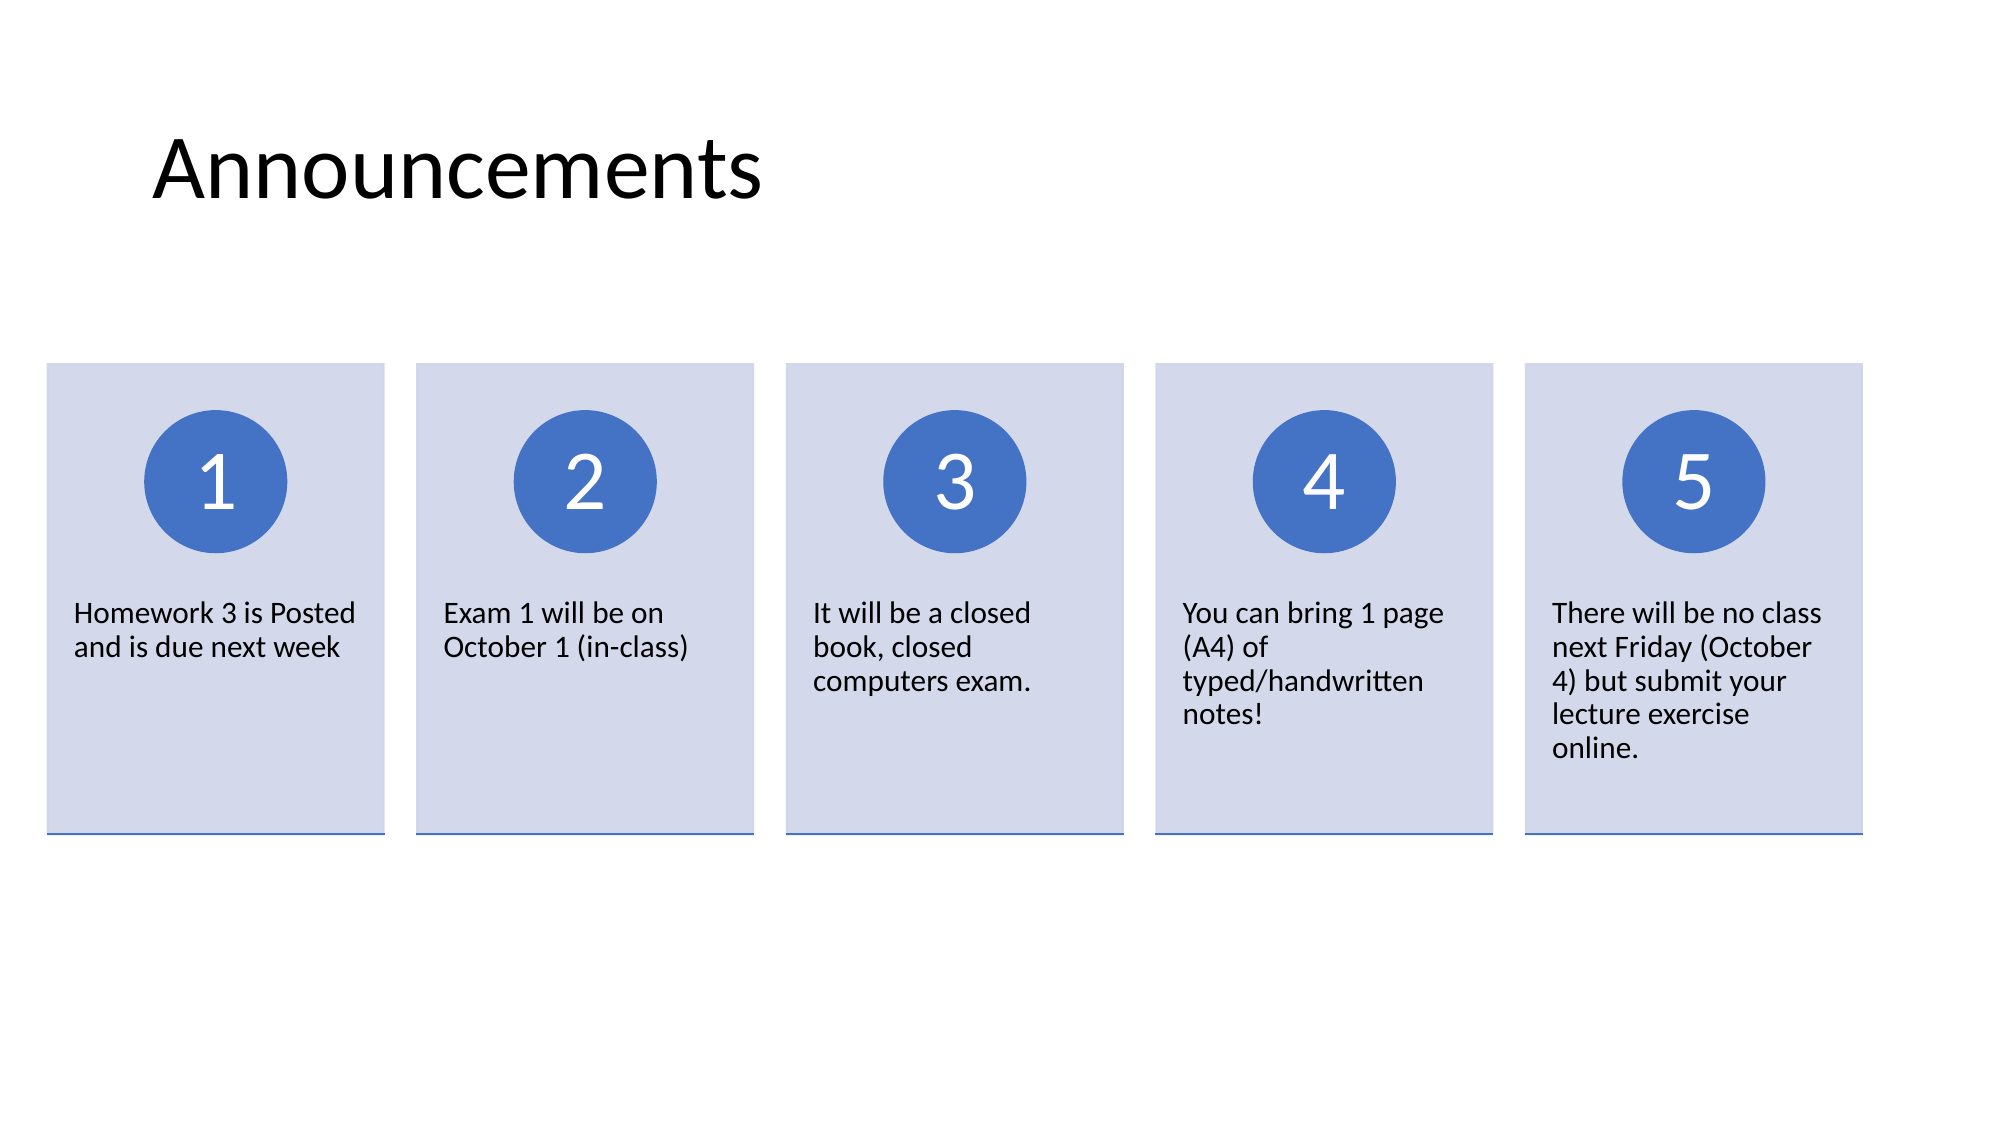

# Announcements
Homework 3 is Posted and is due next week
1
Exam 1 will be on October 1 (in-class)
2
It will be a closed book, closed computers exam.
3
You can bring 1 page (A4) of typed/handwritten notes!
4
There will be no class next Friday (October 4) but submit your lecture exercise online.
5